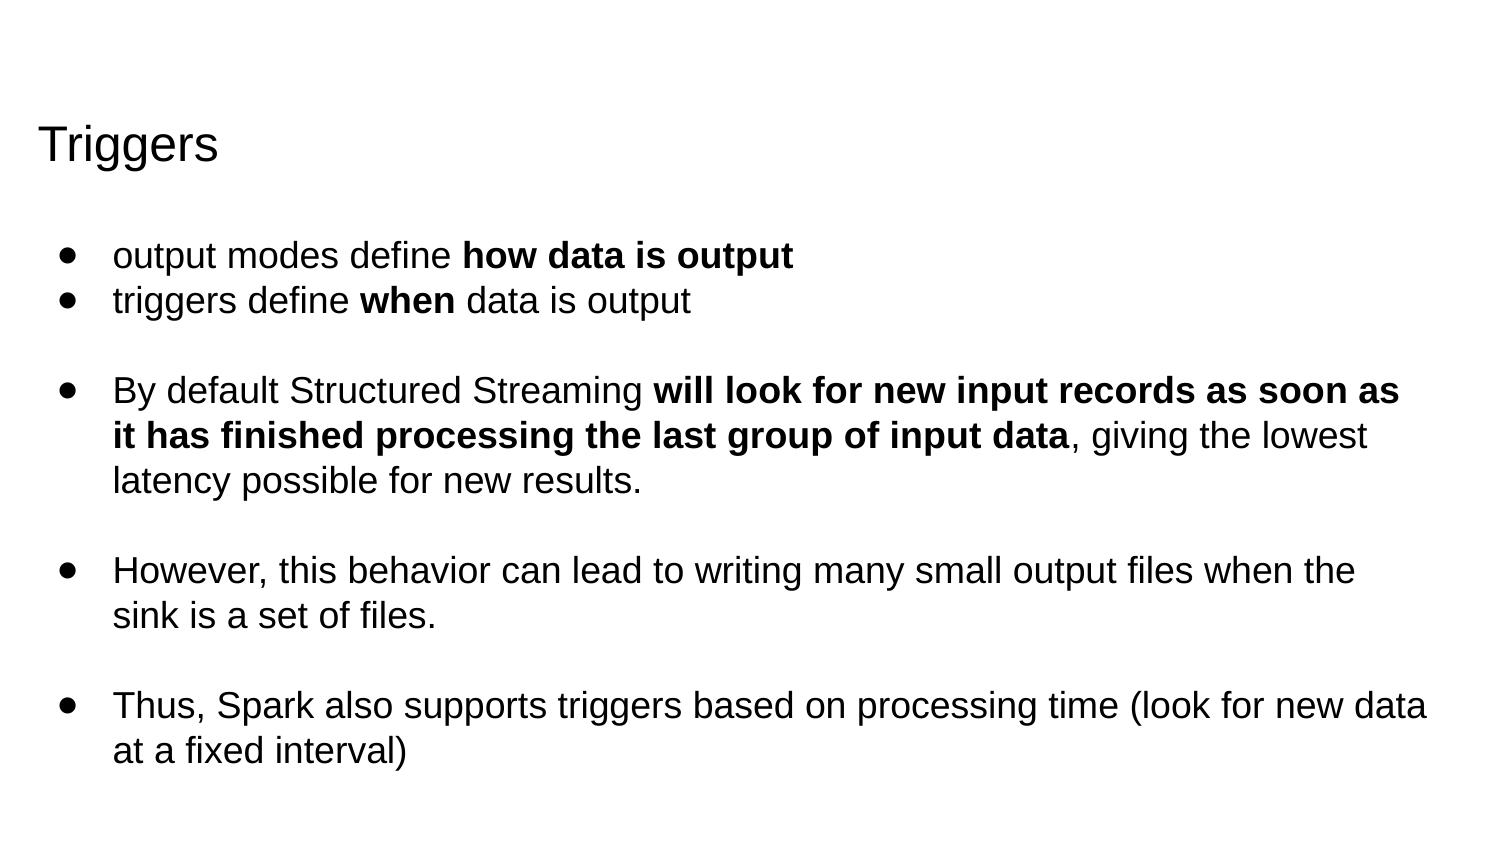

Triggers

output modes define how data is output
triggers define when data is output
By default Structured Streaming will look for new input records as soon as it has finished processing the last group of input data, giving the lowest latency possible for new results.
However, this behavior can lead to writing many small output files when the sink is a set of files.
Thus, Spark also supports triggers based on processing time (look for new data at a fixed interval)